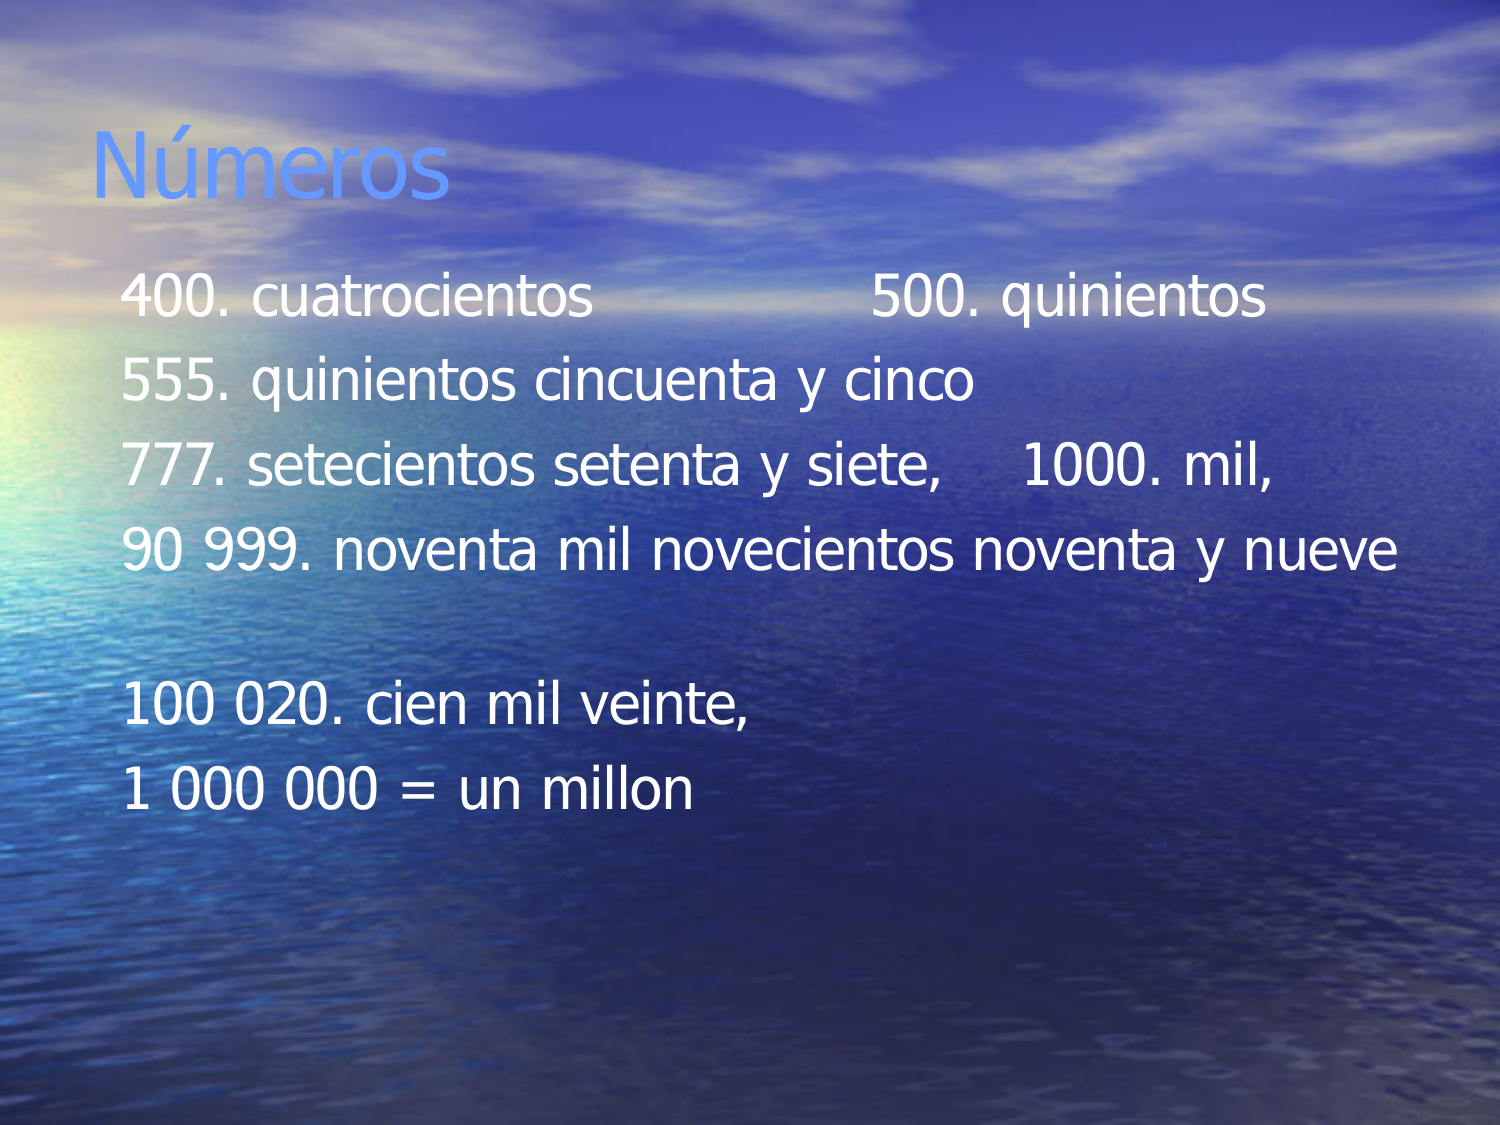

Números
	400. cuatrocientos		500. quinientos
	555. quinientos cincuenta y cinco
	777. setecientos setenta y siete, 	1000. mil,
	90 999. noventa mil novecientos noventa y nueve
 	100 020. cien mil veinte,
	1 000 000 = un millon